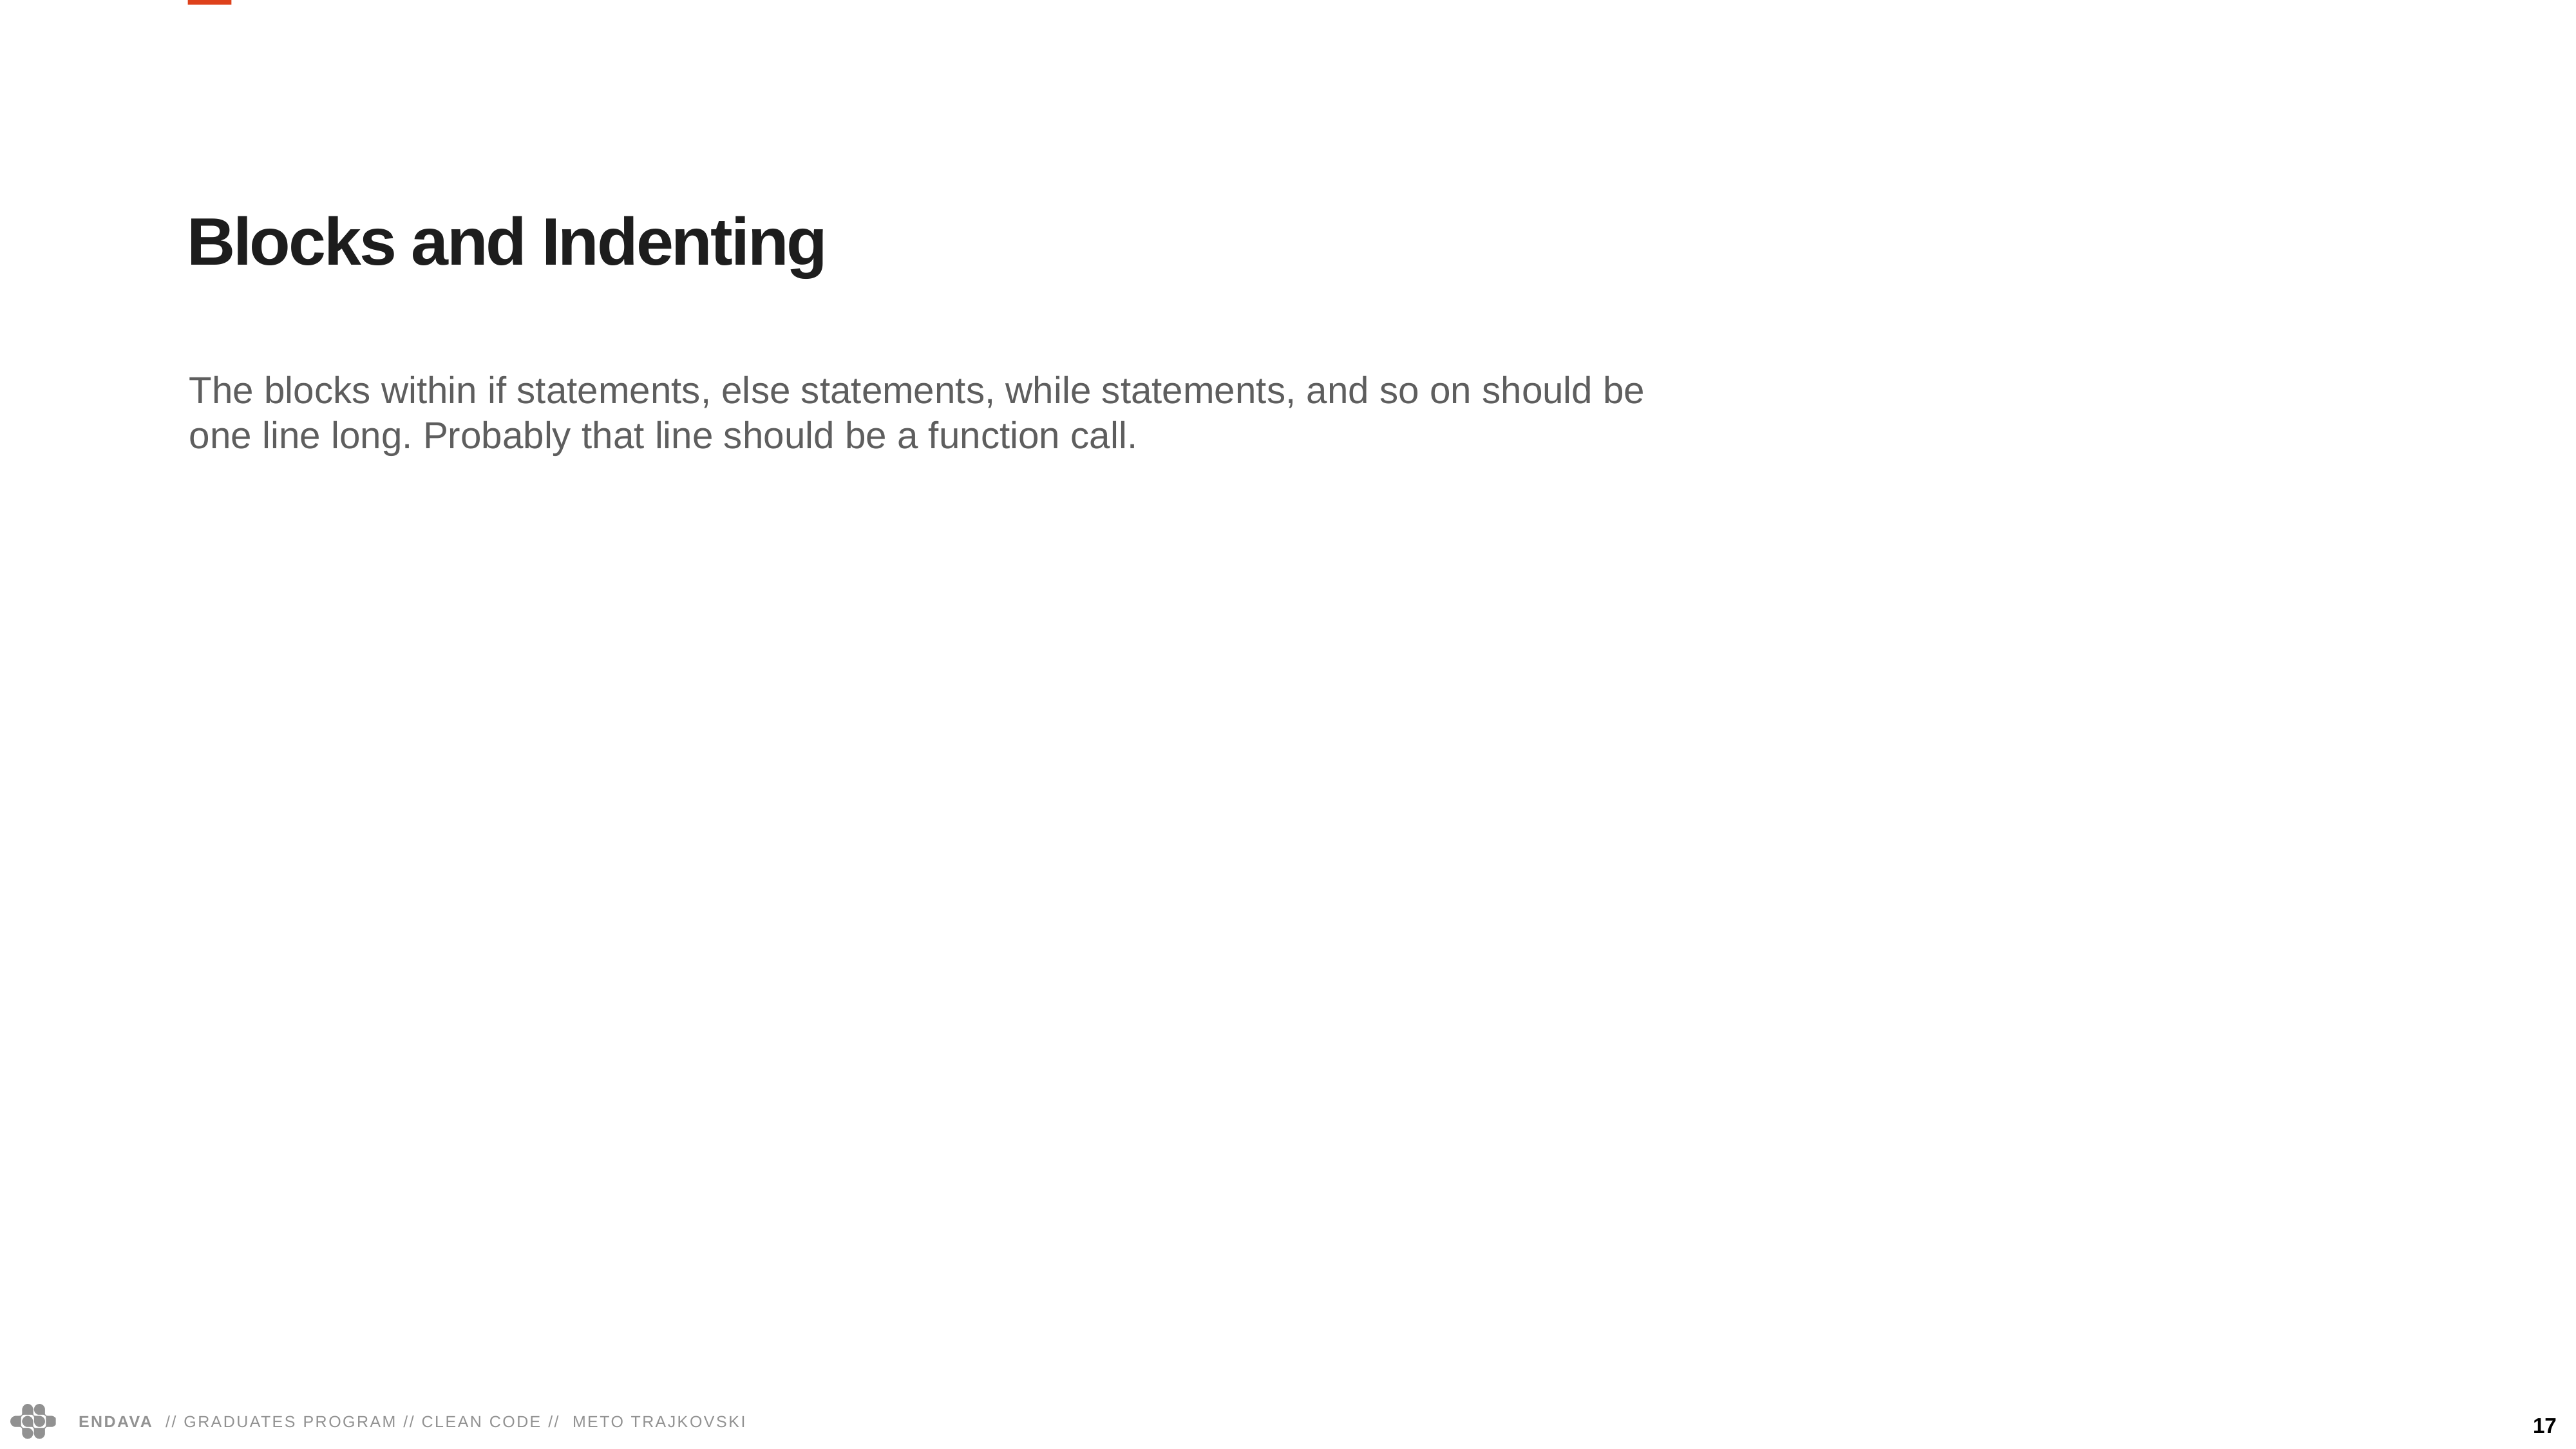

Blocks and Indenting
The blocks within if statements, else statements, while statements, and so on should be one line long. Probably that line should be a function call.
17